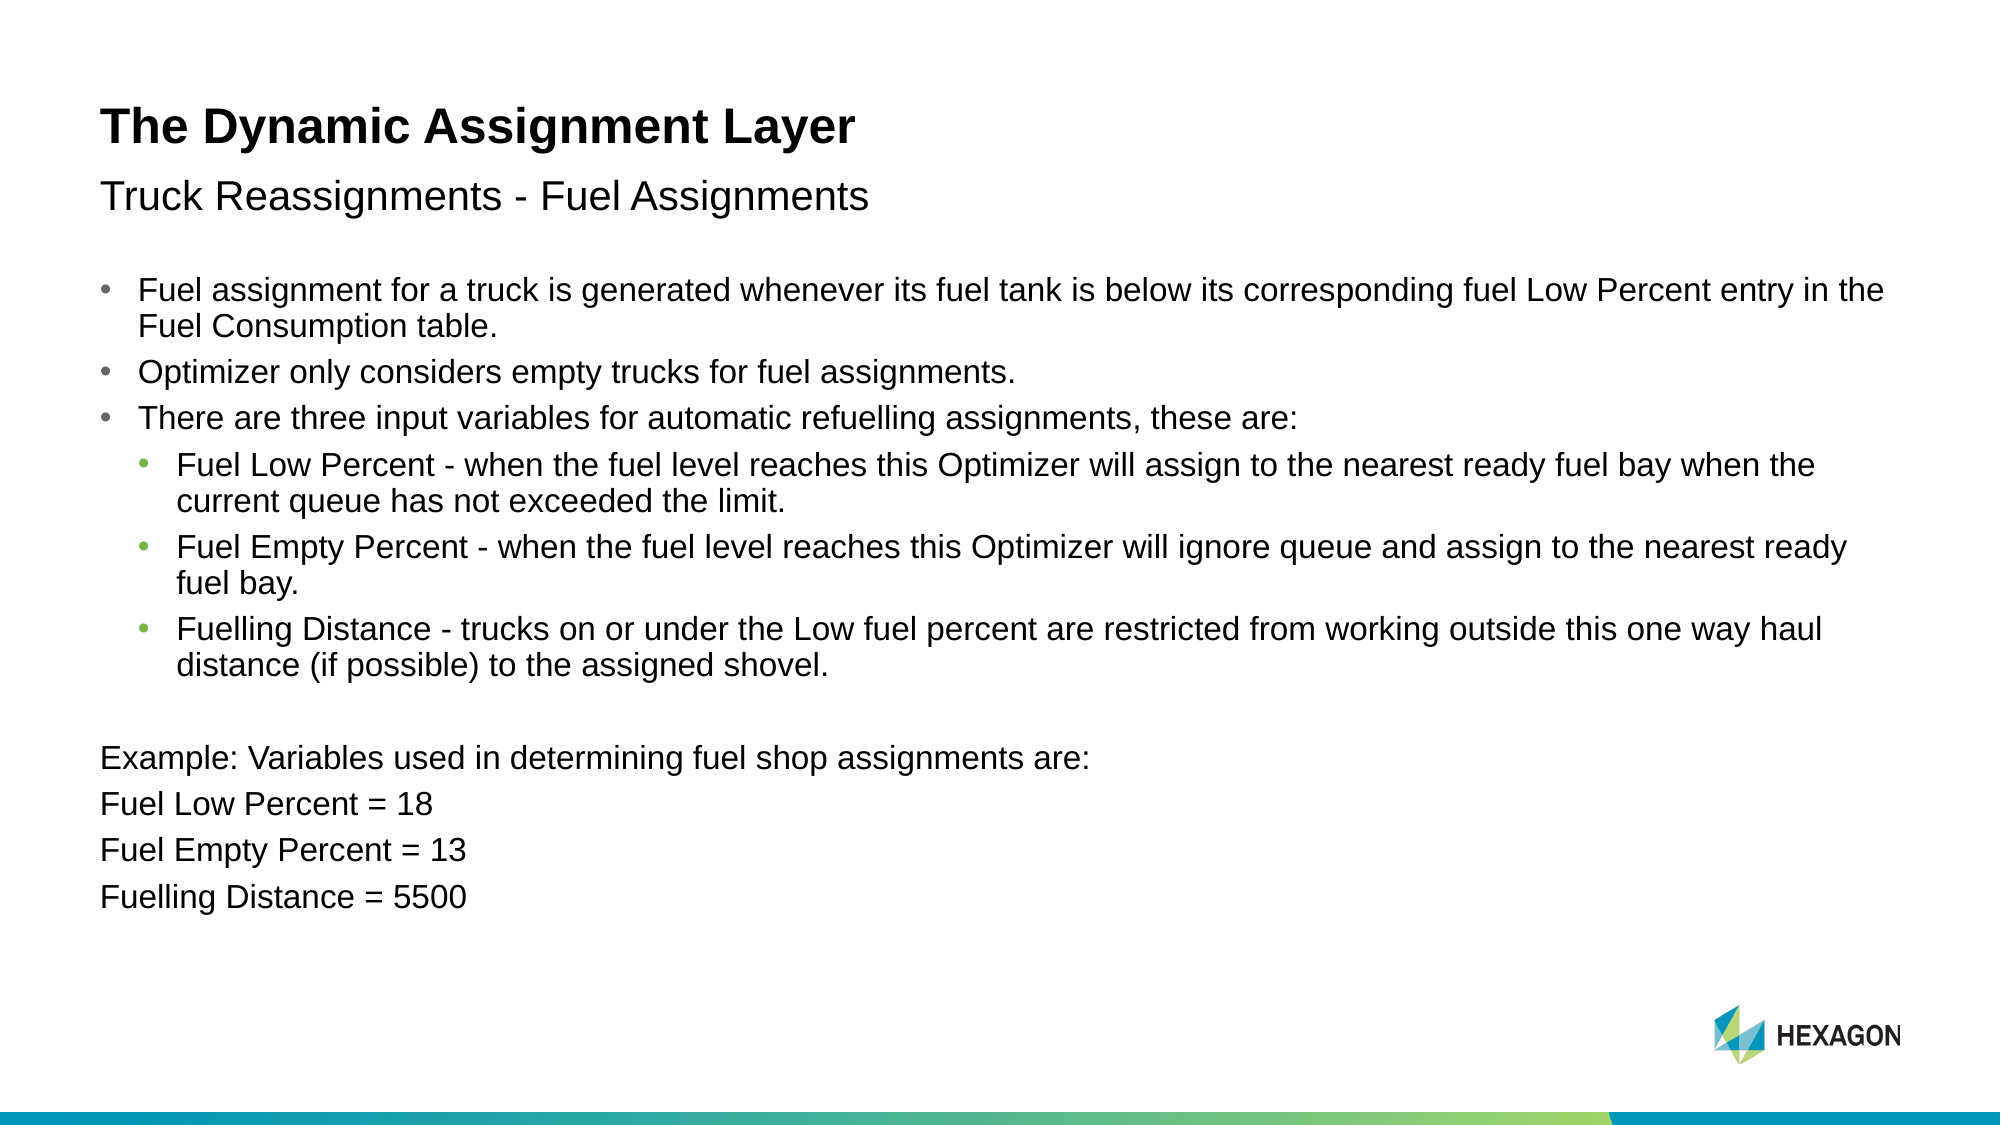

# The Dynamic Assignment Layer
Truck Reassignments - Fuel Assignments
Fuel assignment for a truck is generated whenever its fuel tank is below its corresponding fuel Low Percent entry in the Fuel Consumption table.
Optimizer only considers empty trucks for fuel assignments.
There are three input variables for automatic refuelling assignments, these are:
Fuel Low Percent - when the fuel level reaches this Optimizer will assign to the nearest ready fuel bay when the current queue has not exceeded the limit.
Fuel Empty Percent - when the fuel level reaches this Optimizer will ignore queue and assign to the nearest ready fuel bay.
Fuelling Distance - trucks on or under the Low fuel percent are restricted from working outside this one way haul distance (if possible) to the assigned shovel.

Example: Variables used in determining fuel shop assignments are:
Fuel Low Percent = 18
Fuel Empty Percent = 13
Fuelling Distance = 5500